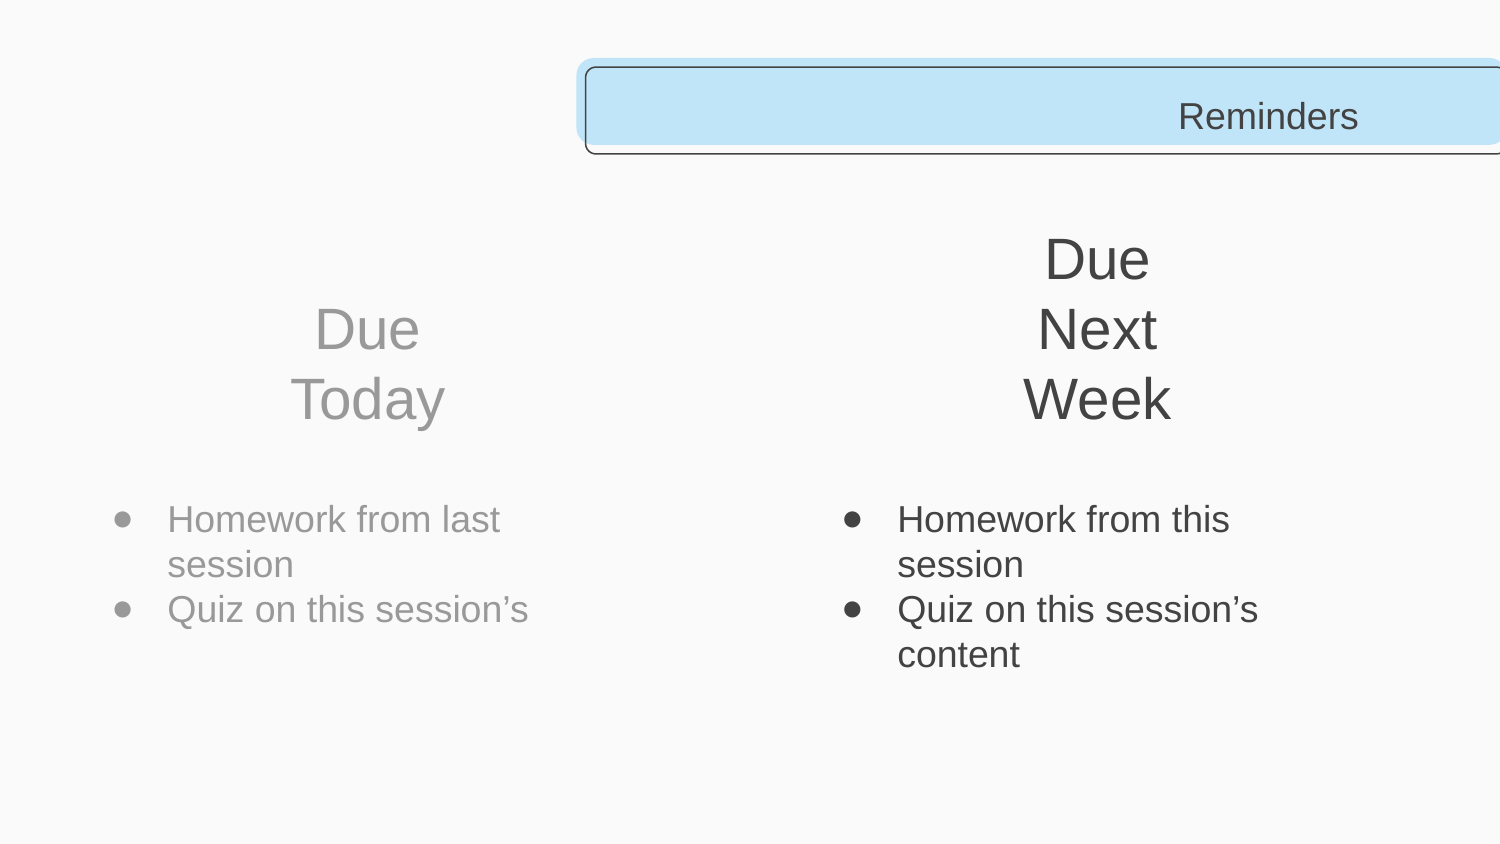

Reminders
# Due Today
Due Next Week
Homework from last session
Quiz on this session’s
Homework from this session
Quiz on this session’s content